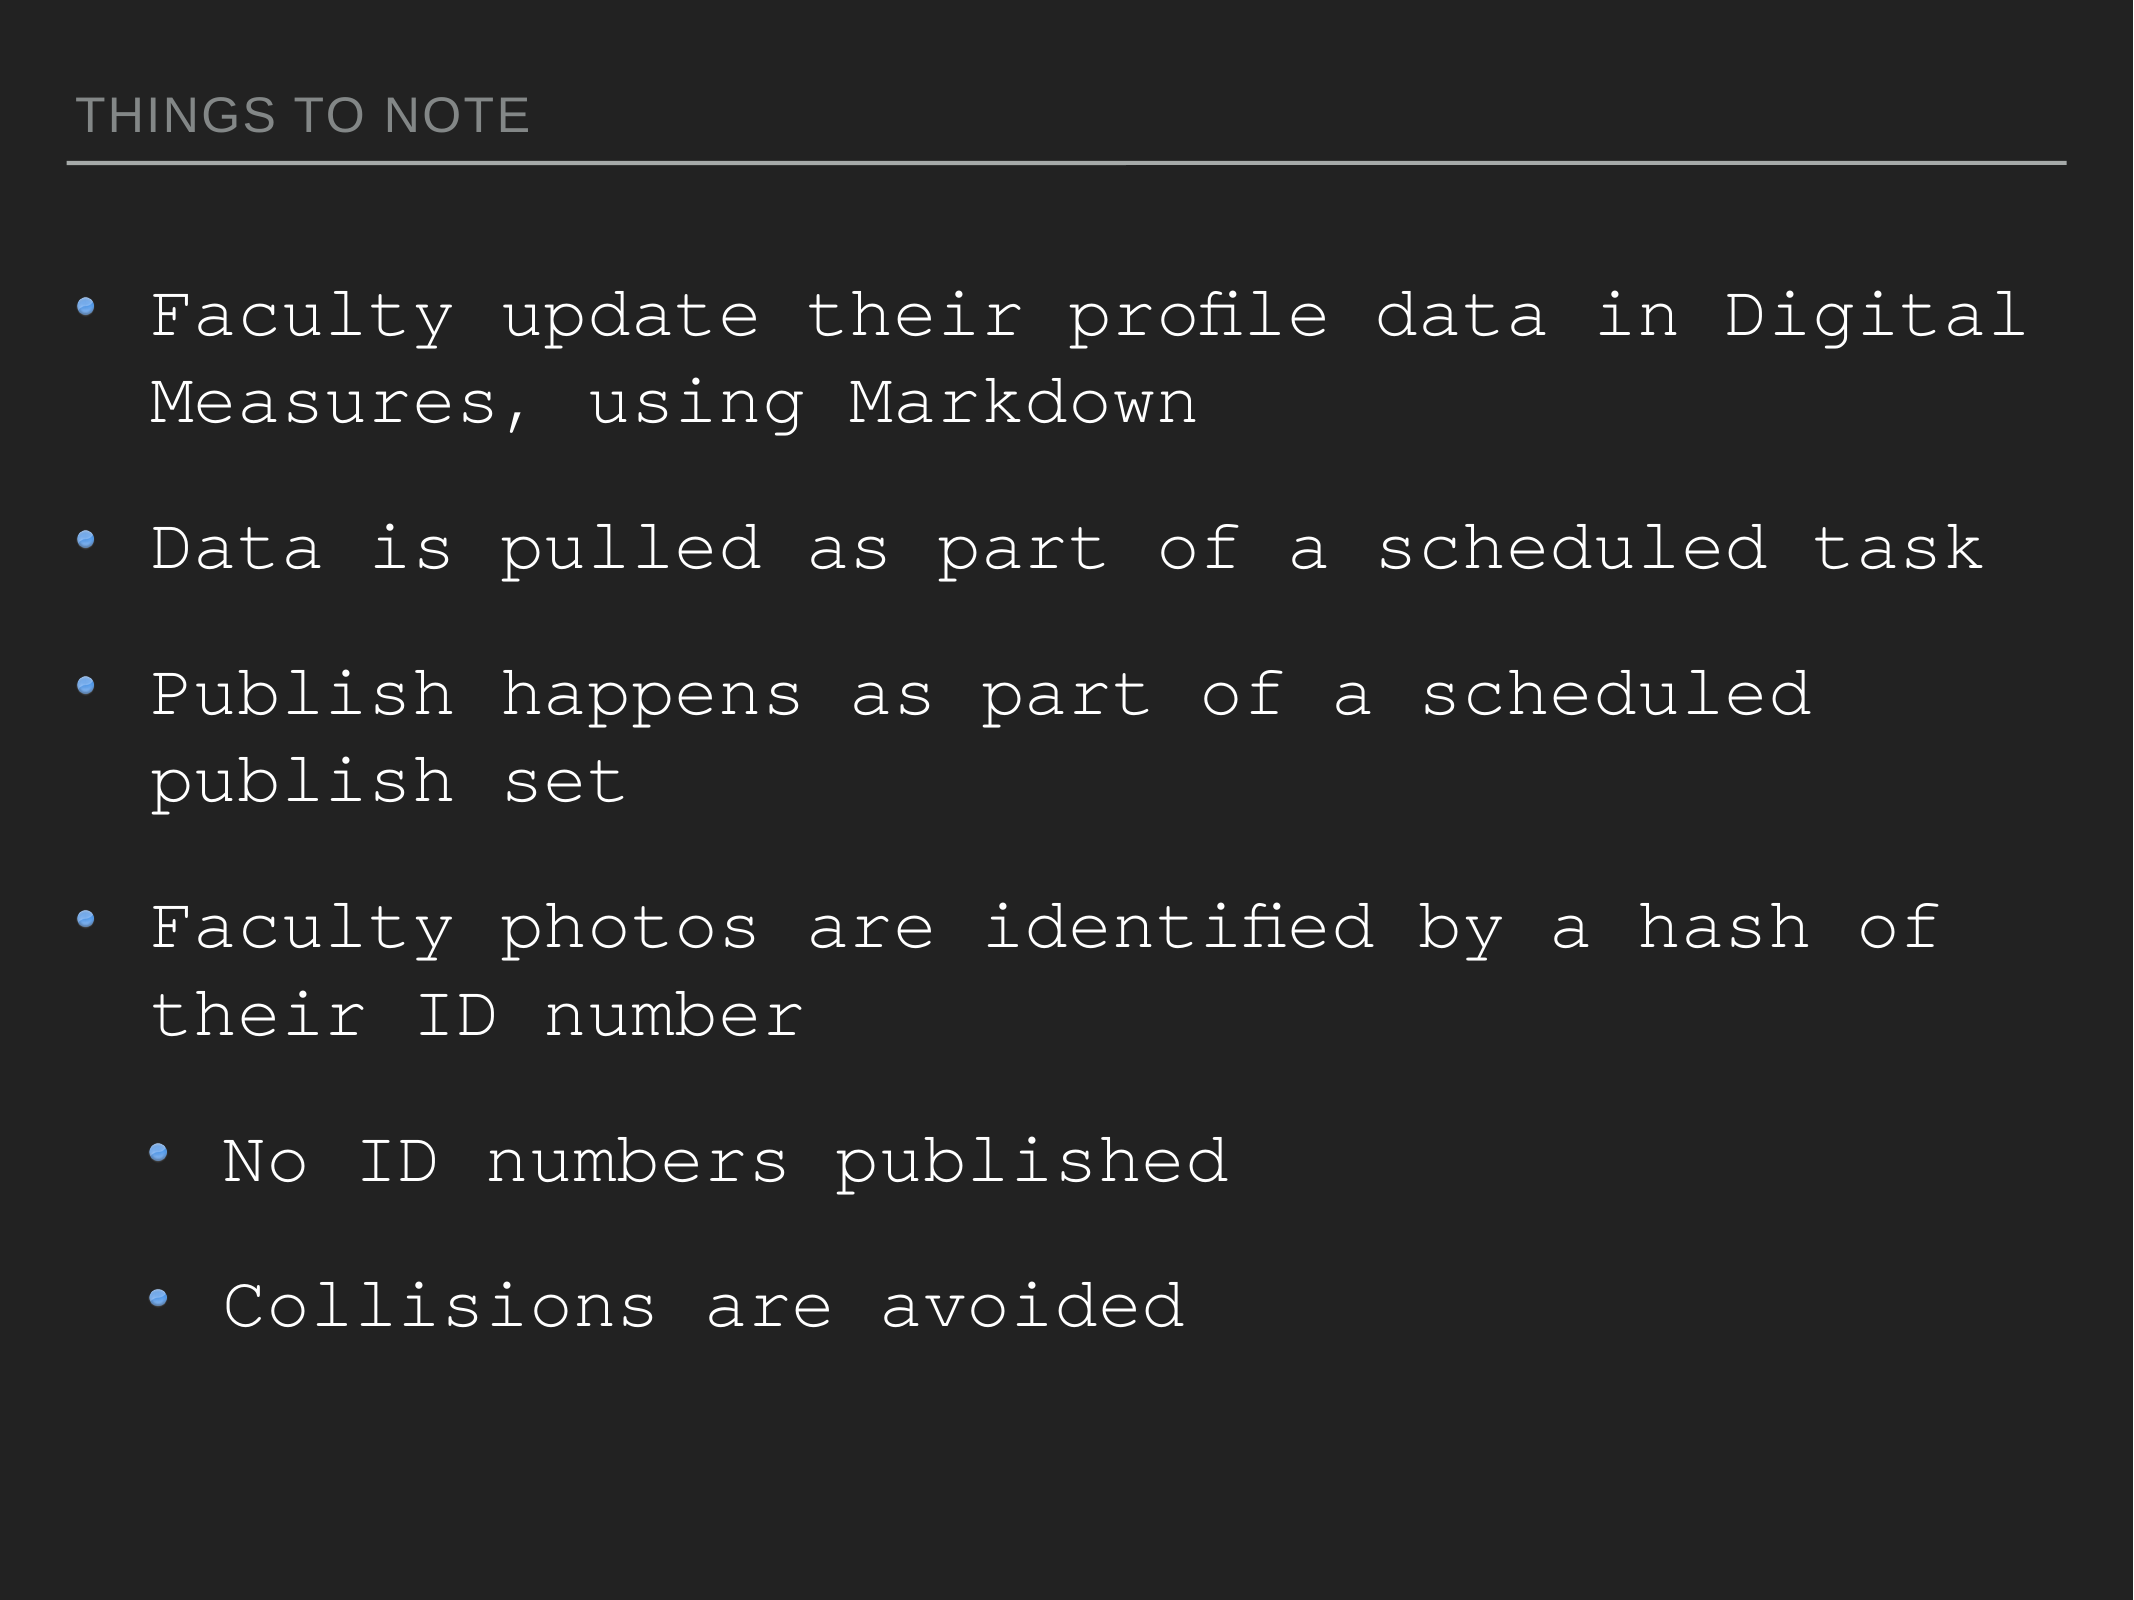

Things to Note
Faculty update their profile data in Digital Measures, using Markdown
Data is pulled as part of a scheduled task
Publish happens as part of a scheduled publish set
Faculty photos are identified by a hash of their ID number
No ID numbers published
Collisions are avoided